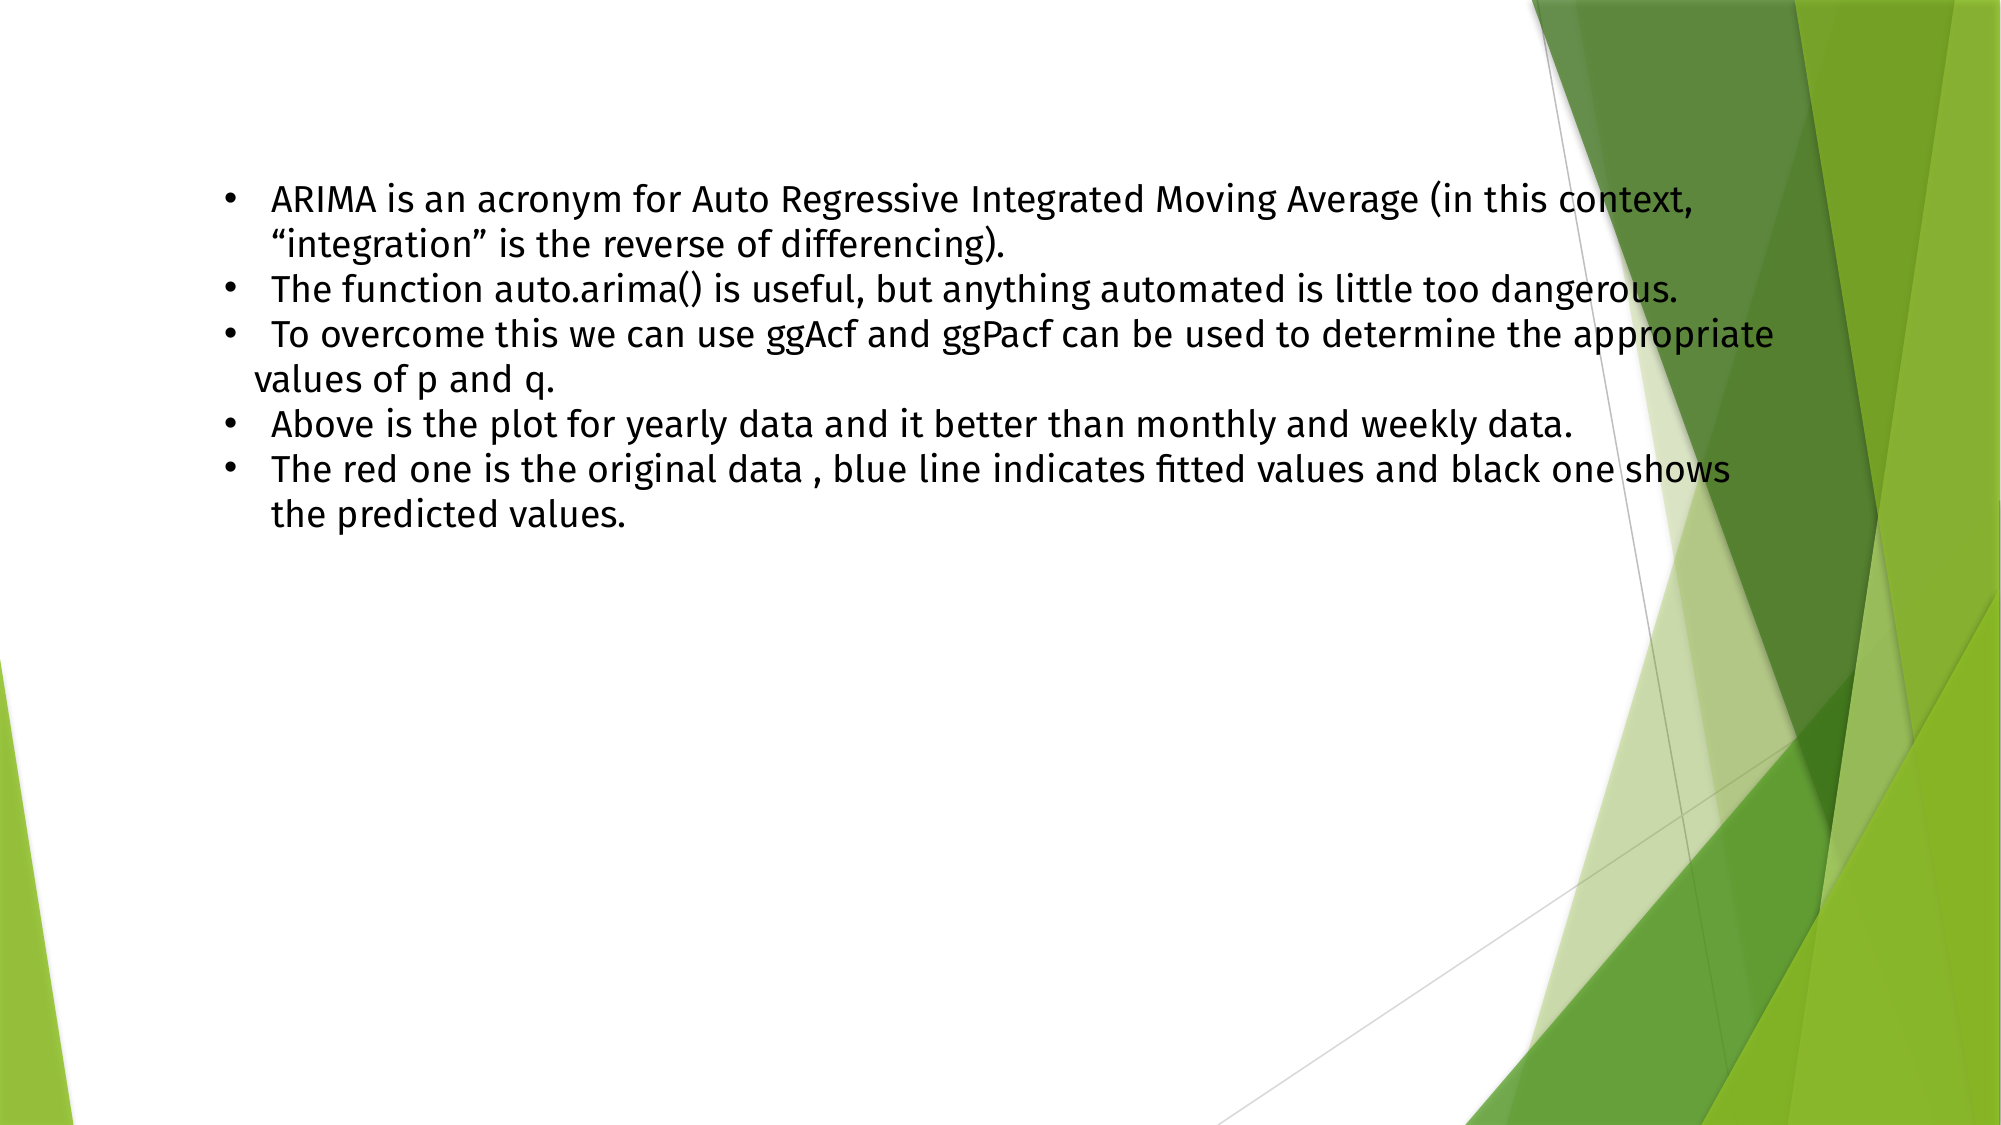

ARIMA is an acronym for Auto Regressive Integrated Moving Average (in this context, “integration” is the reverse of differencing).
The function auto.arima() is useful, but anything automated is little too dangerous.
To overcome this we can use ggAcf and ggPacf can be used to determine the appropriate
   values of p and q.
Above is the plot for yearly data and it better than monthly and weekly data.
The red one is the original data , blue line indicates fitted values and black one shows the predicted values.